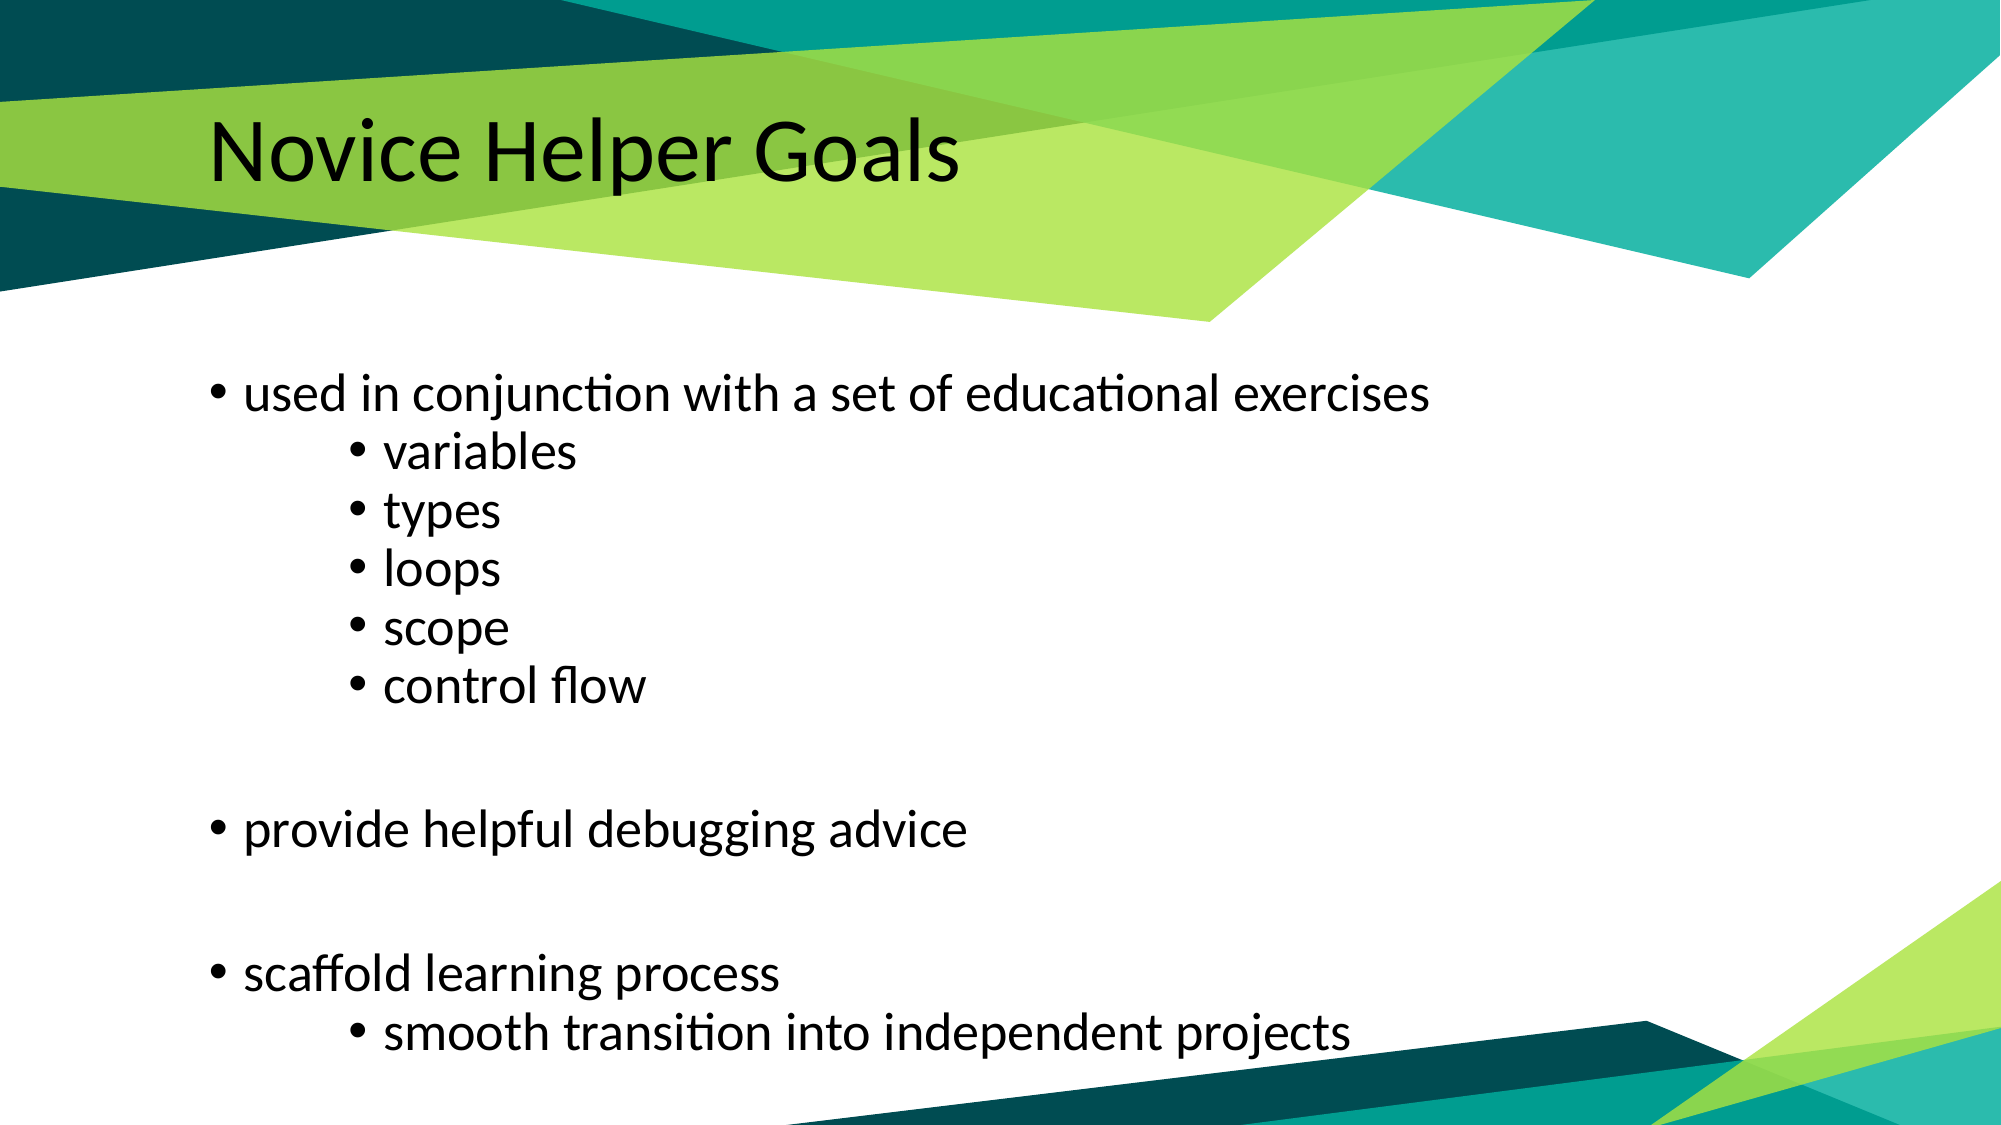

# Novice Helper Goals
used in conjunction with a set of educational exercises
variables
types
loops
scope
control flow

provide helpful debugging advice

scaffold learning process
smooth transition into independent projects